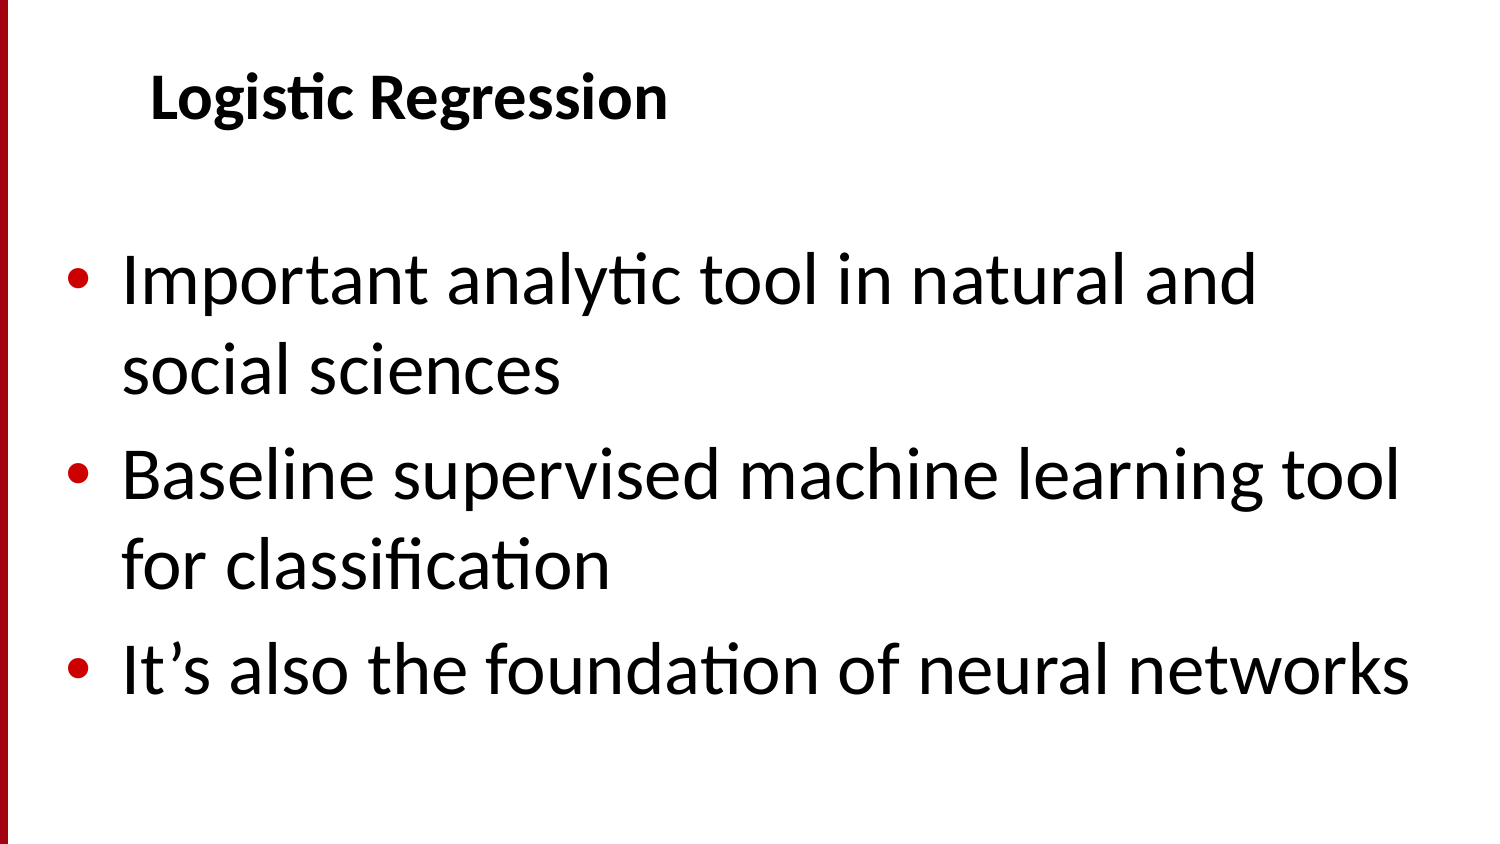

# Logistic Regression
Important analytic tool in natural and social sciences
Baseline supervised machine learning tool for classification
It’s also the foundation of neural networks